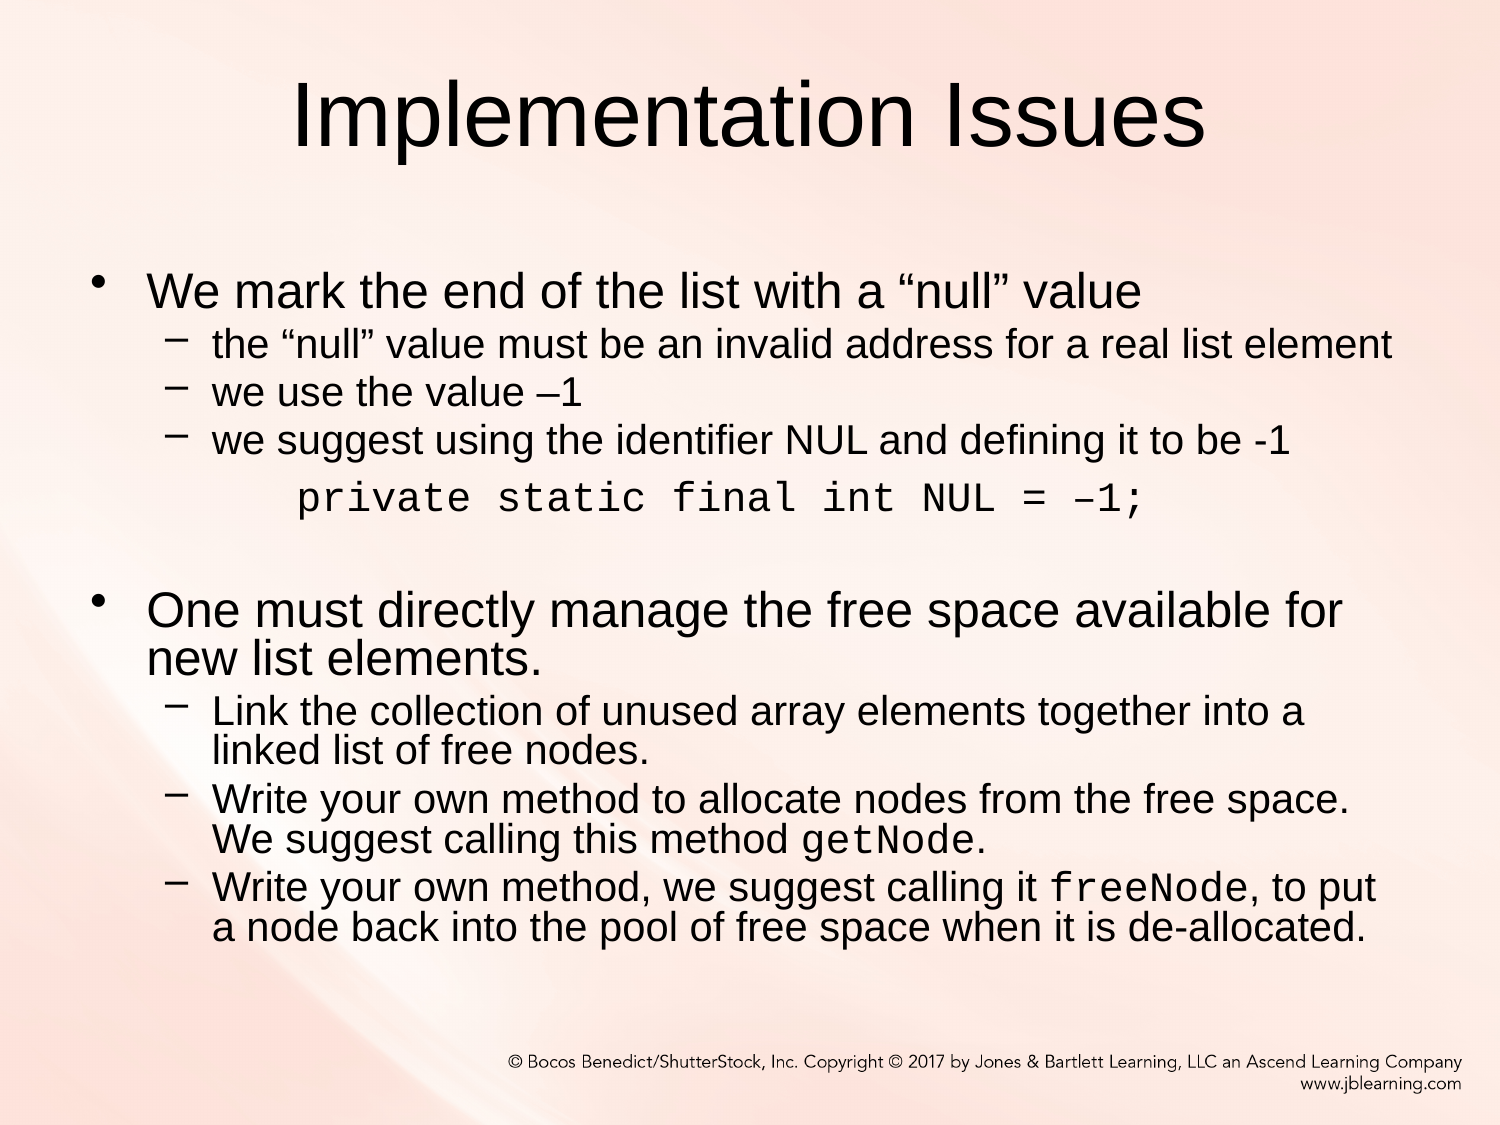

# Implementation Issues
We mark the end of the list with a “null” value
the “null” value must be an invalid address for a real list element
we use the value –1
we suggest using the identifier NUL and defining it to be -1
		private static final int NUL = –1;

One must directly manage the free space available for new list elements.
Link the collection of unused array elements together into a linked list of free nodes.
Write your own method to allocate nodes from the free space. We suggest calling this method getNode.
Write your own method, we suggest calling it freeNode, to put a node back into the pool of free space when it is de-allocated.